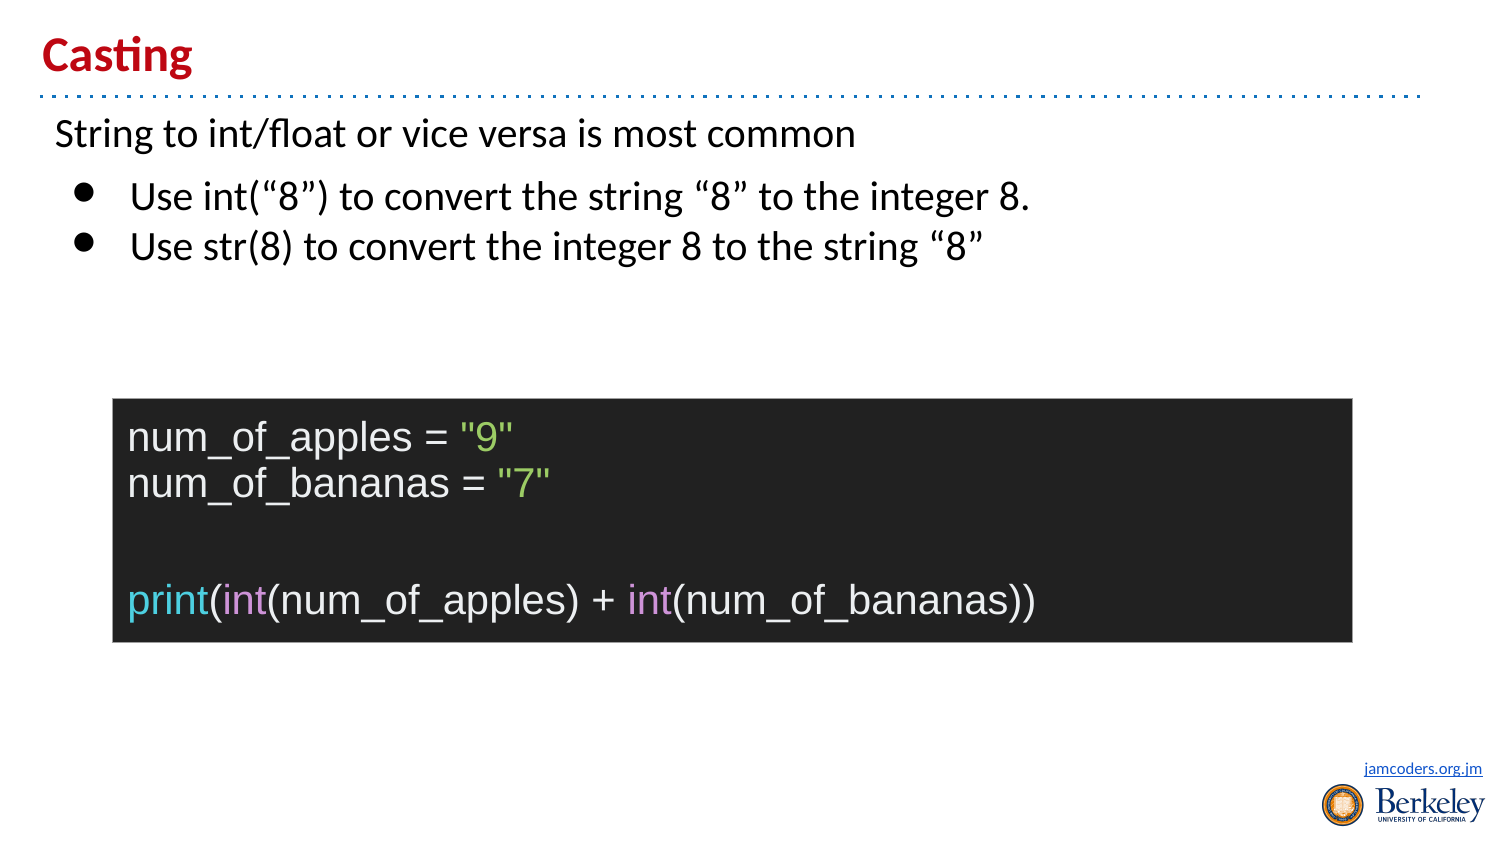

# Casting
String to int/float or vice versa is most common
Use int(“8”) to convert the string “8” to the integer 8.
Use str(8) to convert the integer 8 to the string “8”
| num\_of\_apples = "9" num\_of\_bananas = "7" print(int(num\_of\_apples) + int(num\_of\_bananas)) |
| --- |